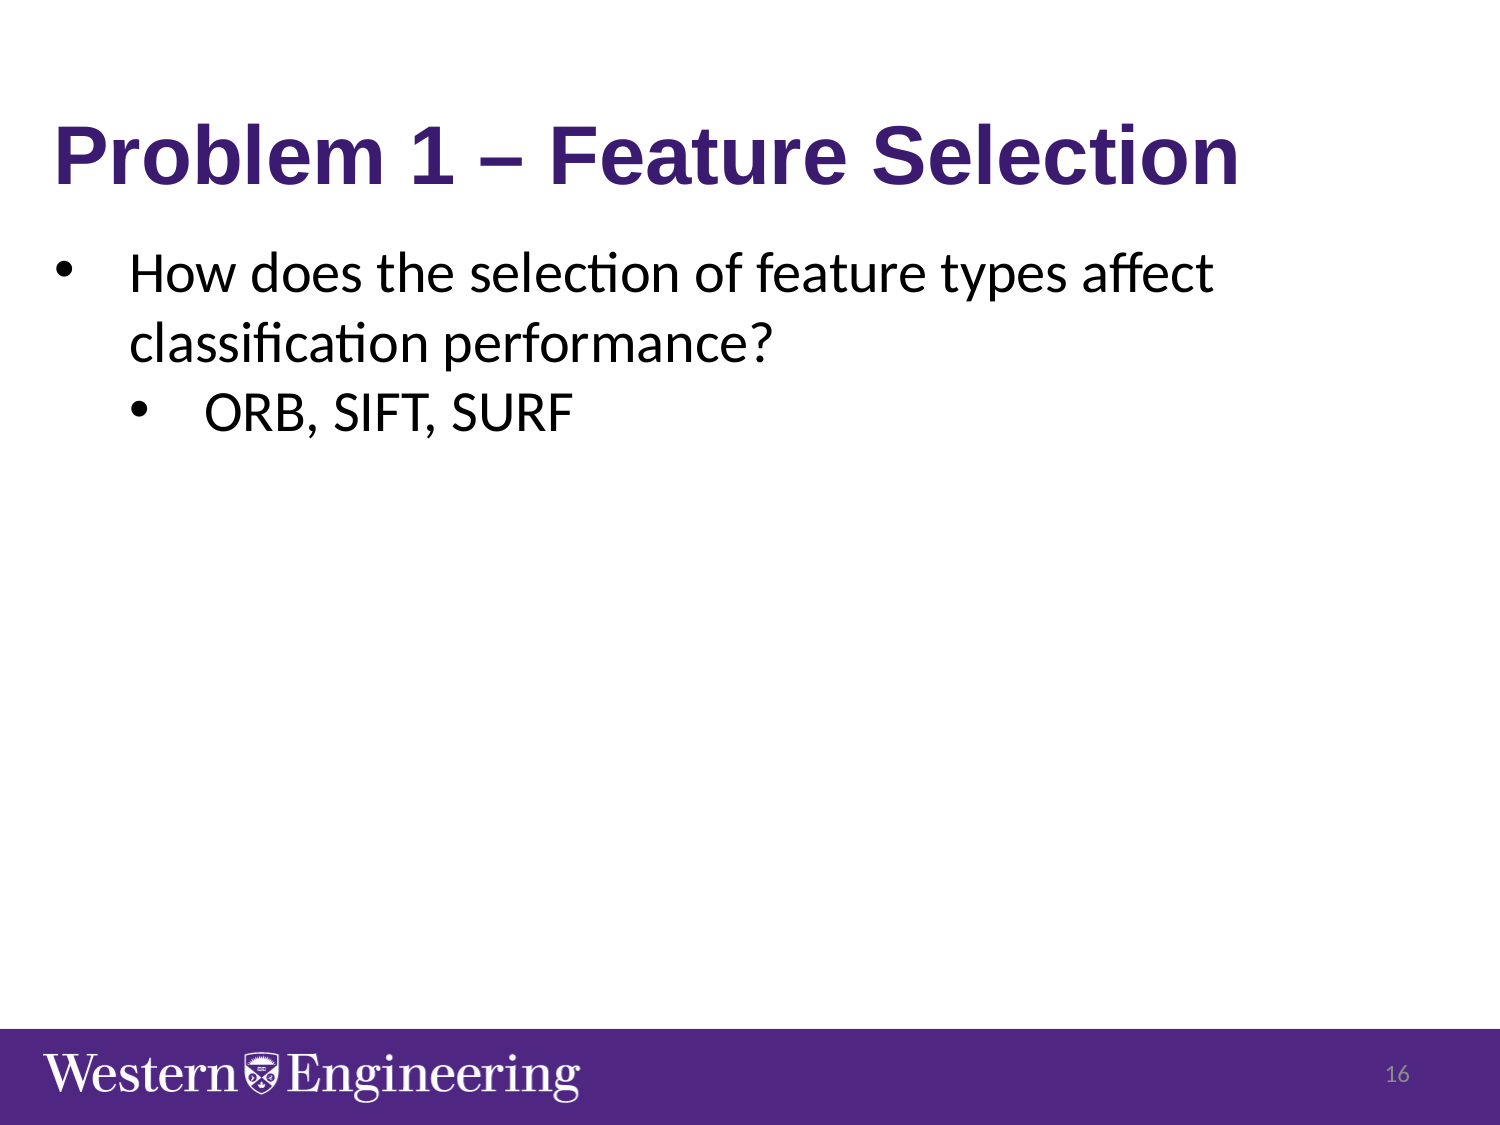

Problem 1 – Feature Selection

How does the selection of feature types affect classification performance?
ORB, SIFT, SURF

16